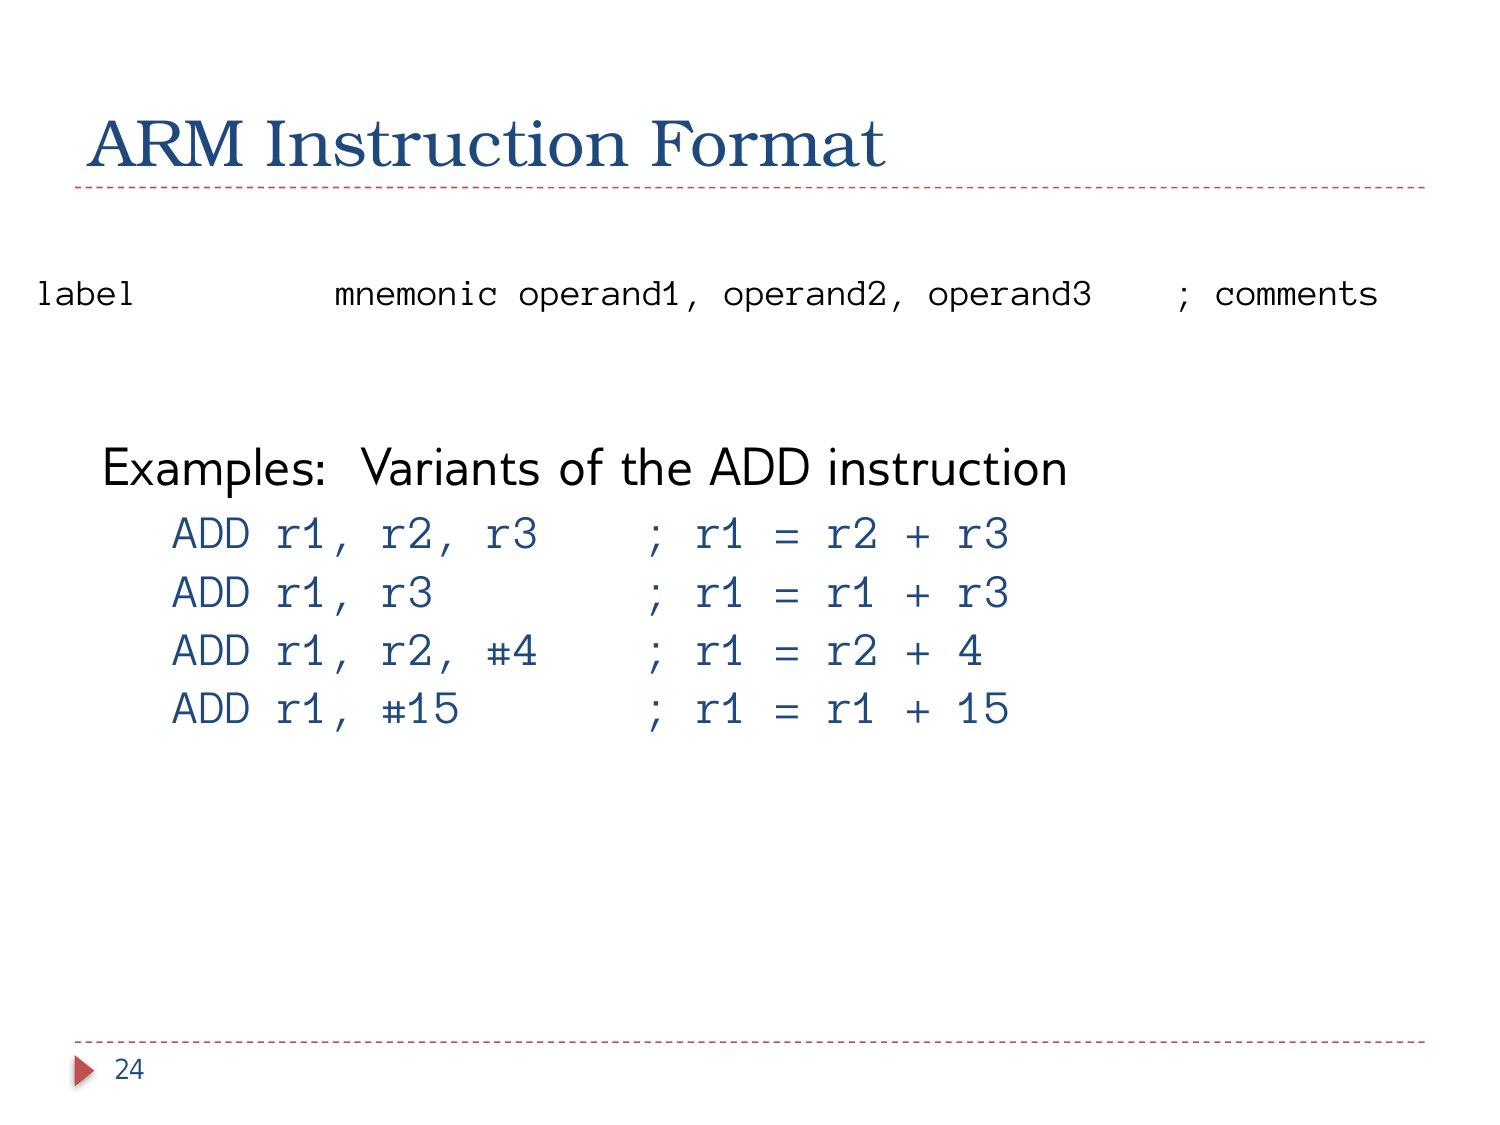

# ARM Instruction Format
| label mnemonic operand1, operand2, operand3 ; comments |
| --- |
Examples:  Variants of the ADD instruction
 ADD r1, r2, r3    ; r1 = r2 + r3
 ADD r1, r3        ; r1 = r1 + r3
 ADD r1, r2, #4    ; r1 = r2 + 4
 ADD r1, #15       ; r1 = r1 + 15
24